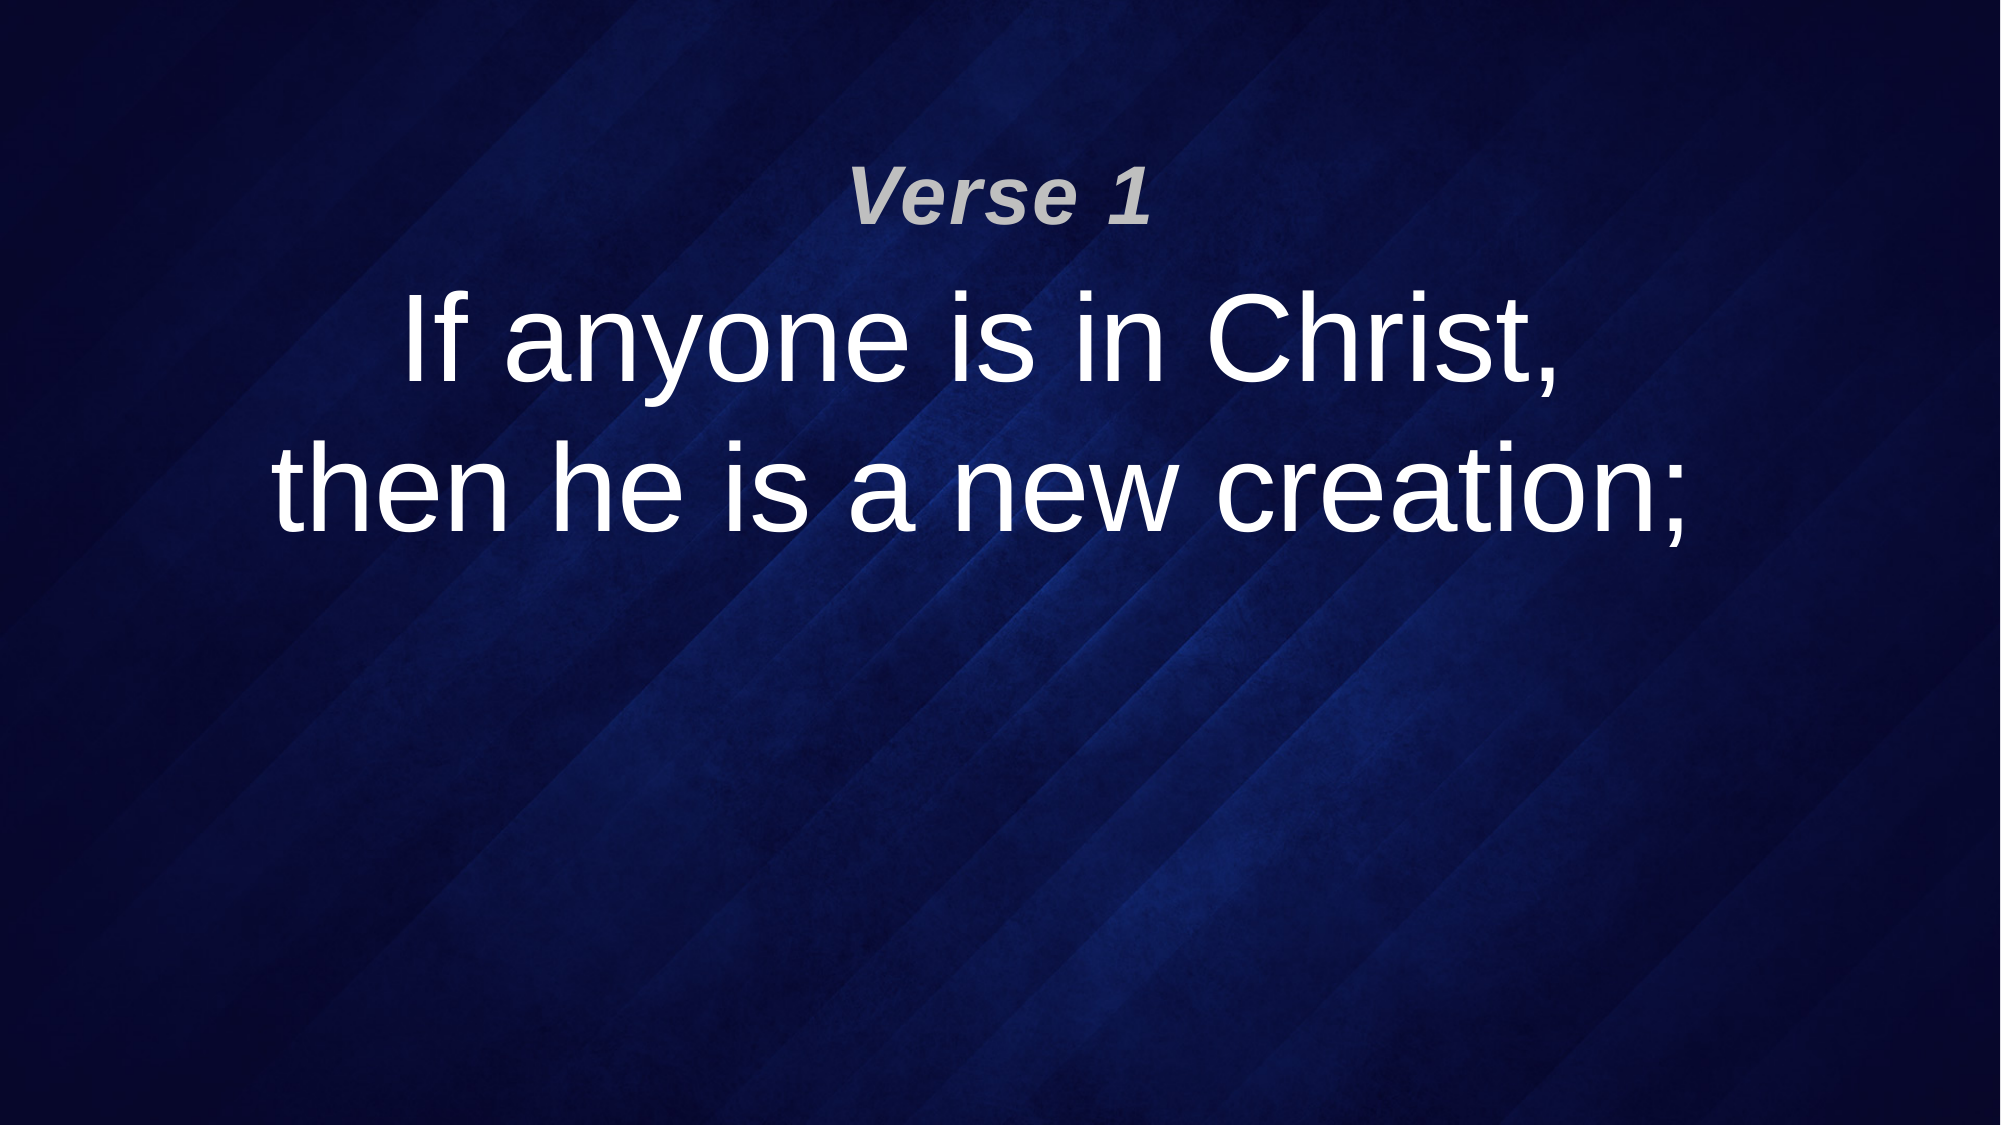

Verse 1
# If anyone is in Christ, then he is a new creation;